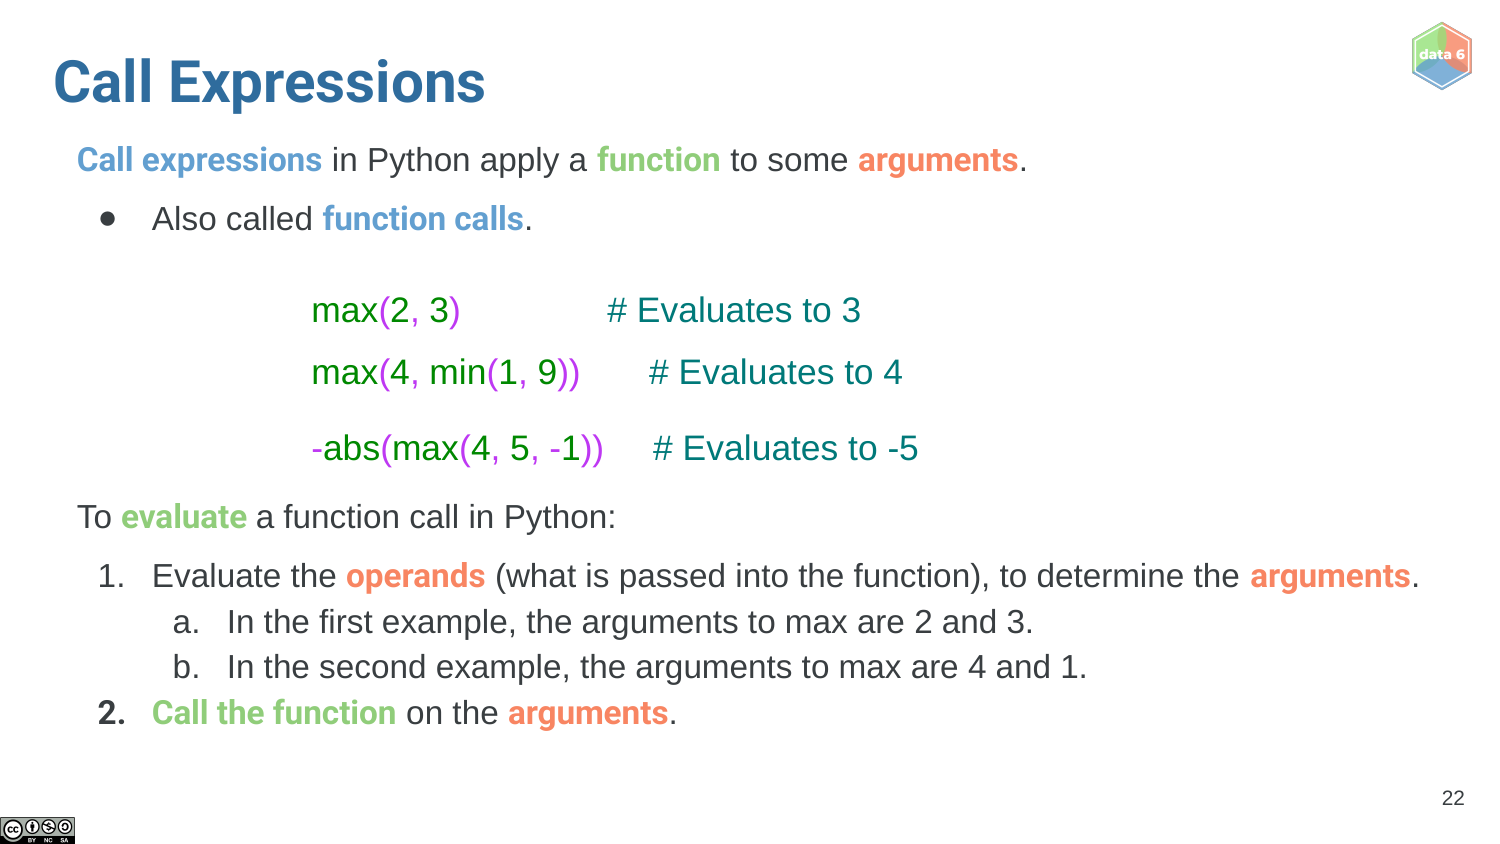

# Call Expressions
Call expressions in Python apply a function to some arguments.
Also called function calls.

To evaluate a function call in Python:
Evaluate the operands (what is passed into the function), to determine the arguments.
In the first example, the arguments to max are 2 and 3.
In the second example, the arguments to max are 4 and 1.
Call the function on the arguments.

max(2, 3)               # Evaluates to 3
max(4, min(1, 9))       # Evaluates to 4
-abs(max(4, 5, -1))     # Evaluates to -5
22